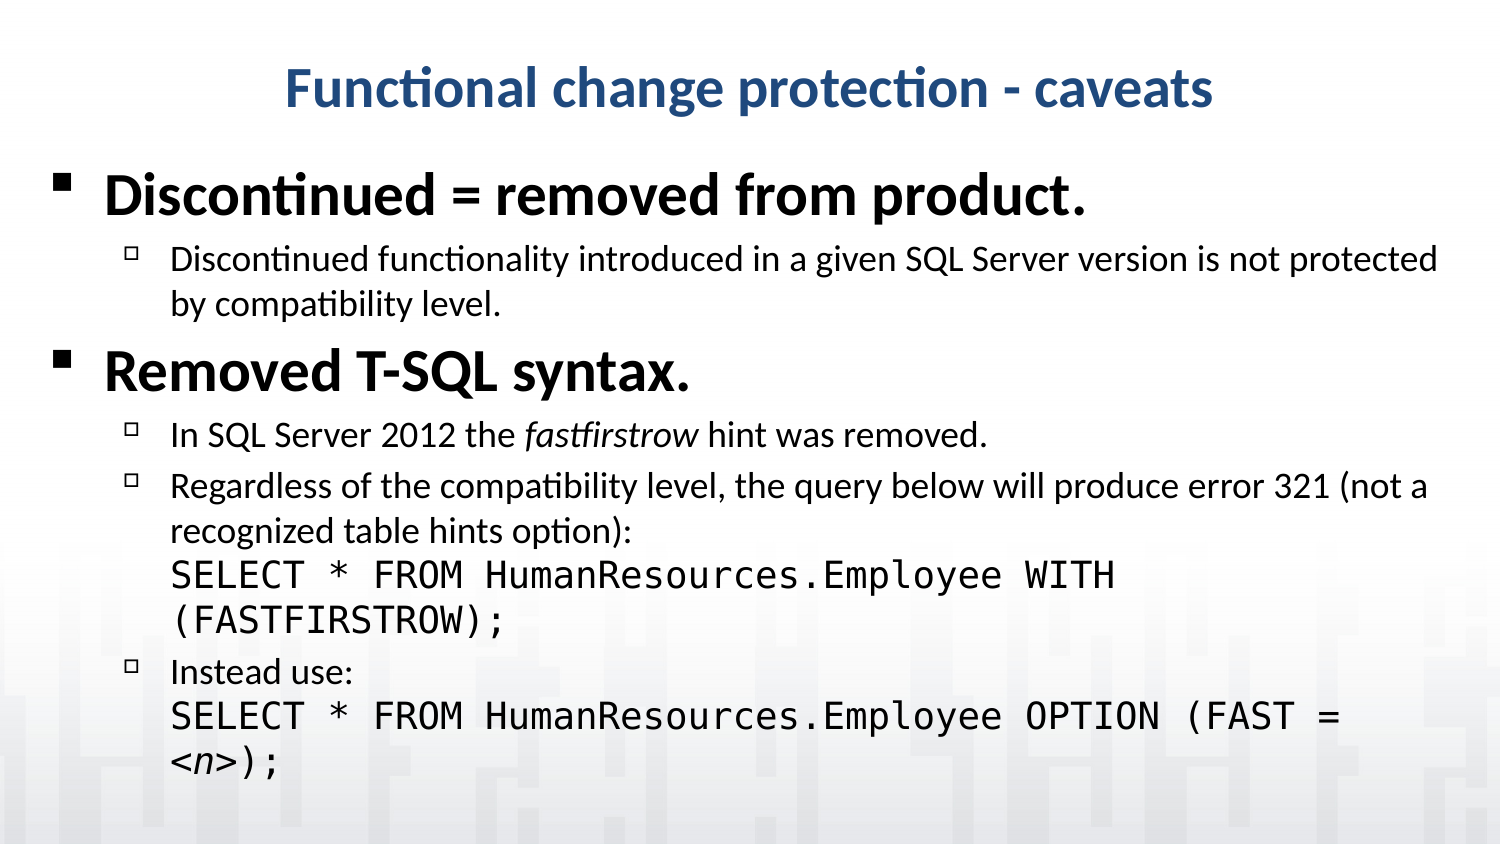

# Functional change protection - caveats
Discontinued = removed from product.
Discontinued functionality introduced in a given SQL Server version is not protected by compatibility level.
Removed T-SQL syntax.
In SQL Server 2012 the fastfirstrow hint was removed.
Regardless of the compatibility level, the query below will produce error 321 (not a recognized table hints option):
SELECT * FROM HumanResources.Employee WITH (FASTFIRSTROW);
Instead use:
SELECT * FROM HumanResources.Employee OPTION (FAST = <n>);